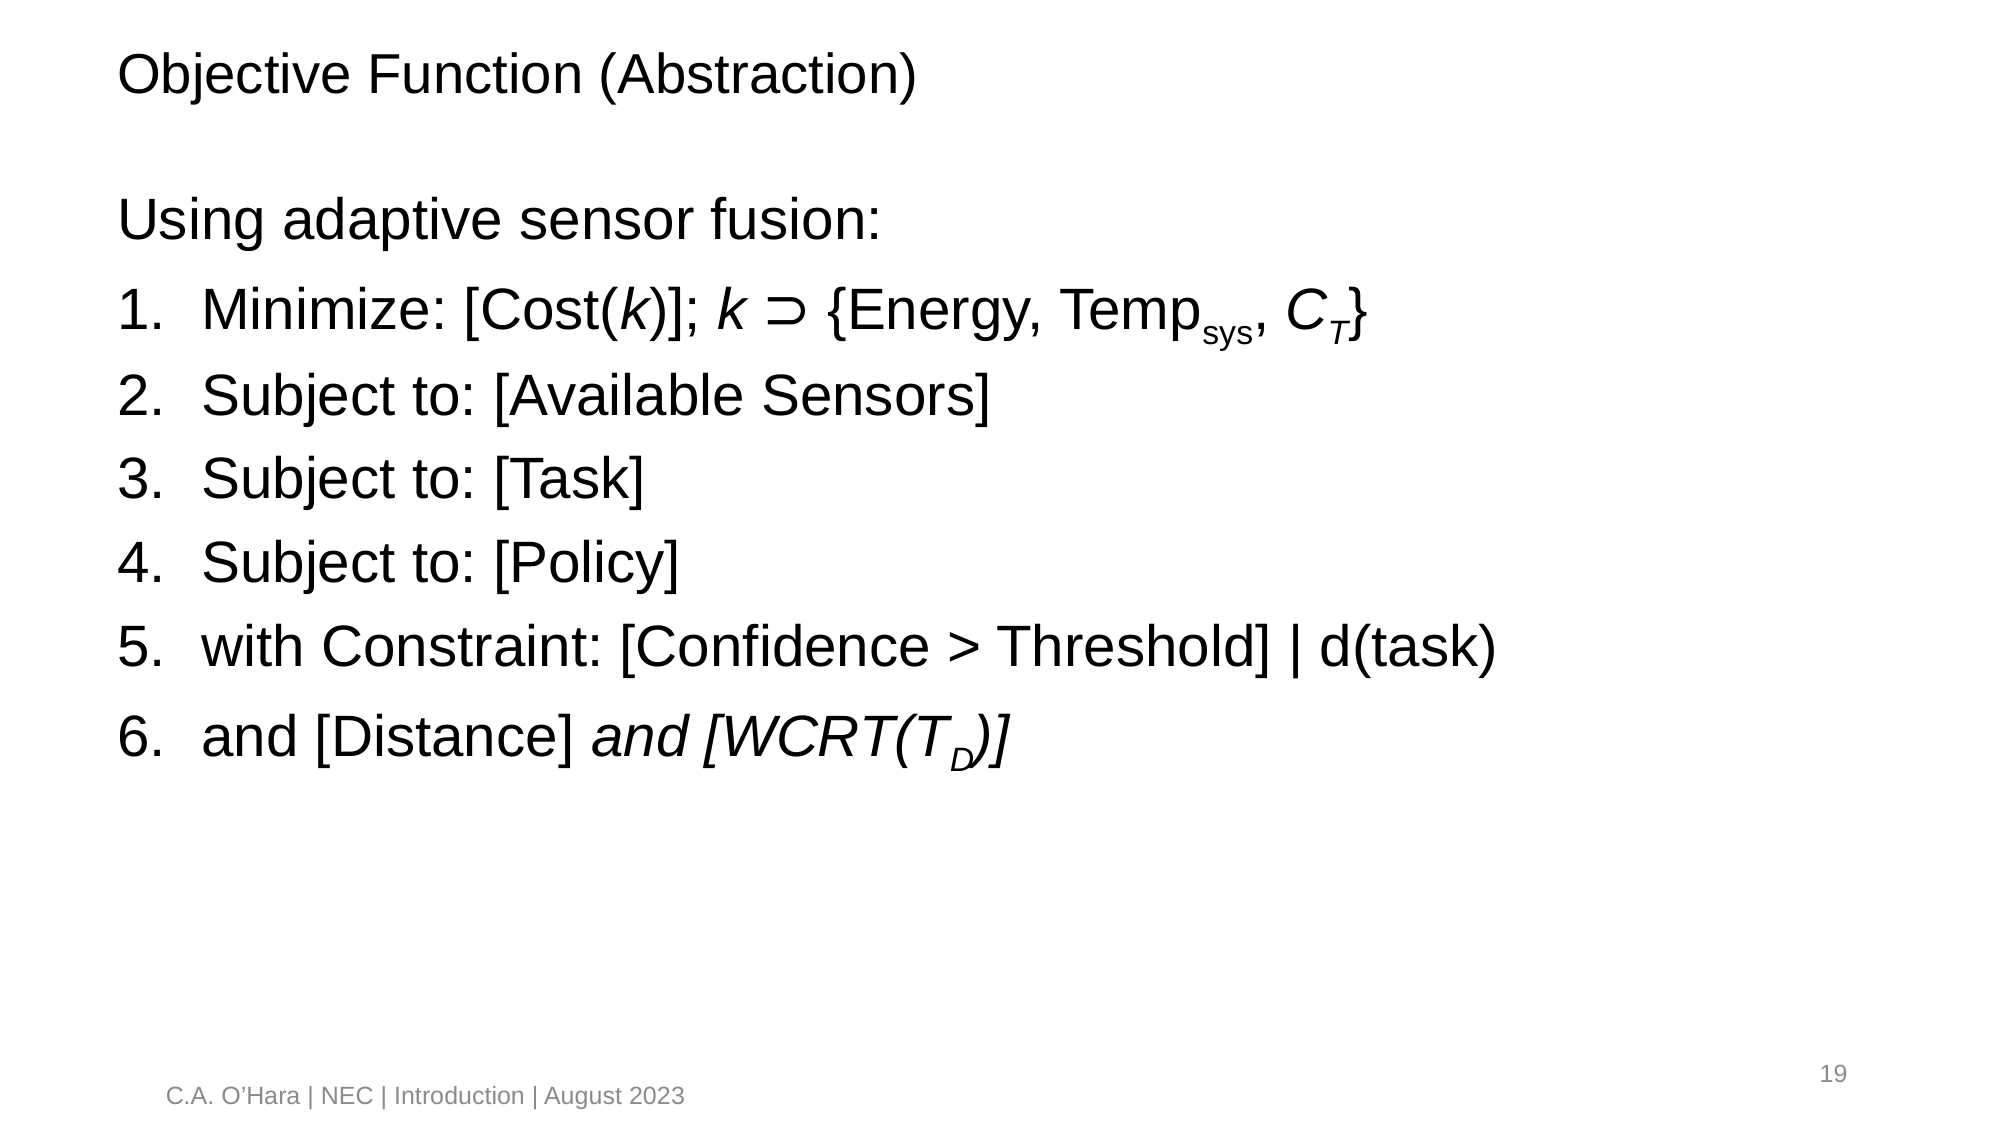

# Objective Function (Abstraction)
Using adaptive sensor fusion:
Minimize: [Cost(k)]; k ⊃ {Energy, Tempsys, CT}
Subject to: [Available Sensors]
Subject to: [Task]
Subject to: [Policy]
with Constraint: [Confidence > Threshold] | d(task)
and [Distance] and [WCRT(TD)]
19
C.A. O’Hara | NEC | Introduction | August 2023